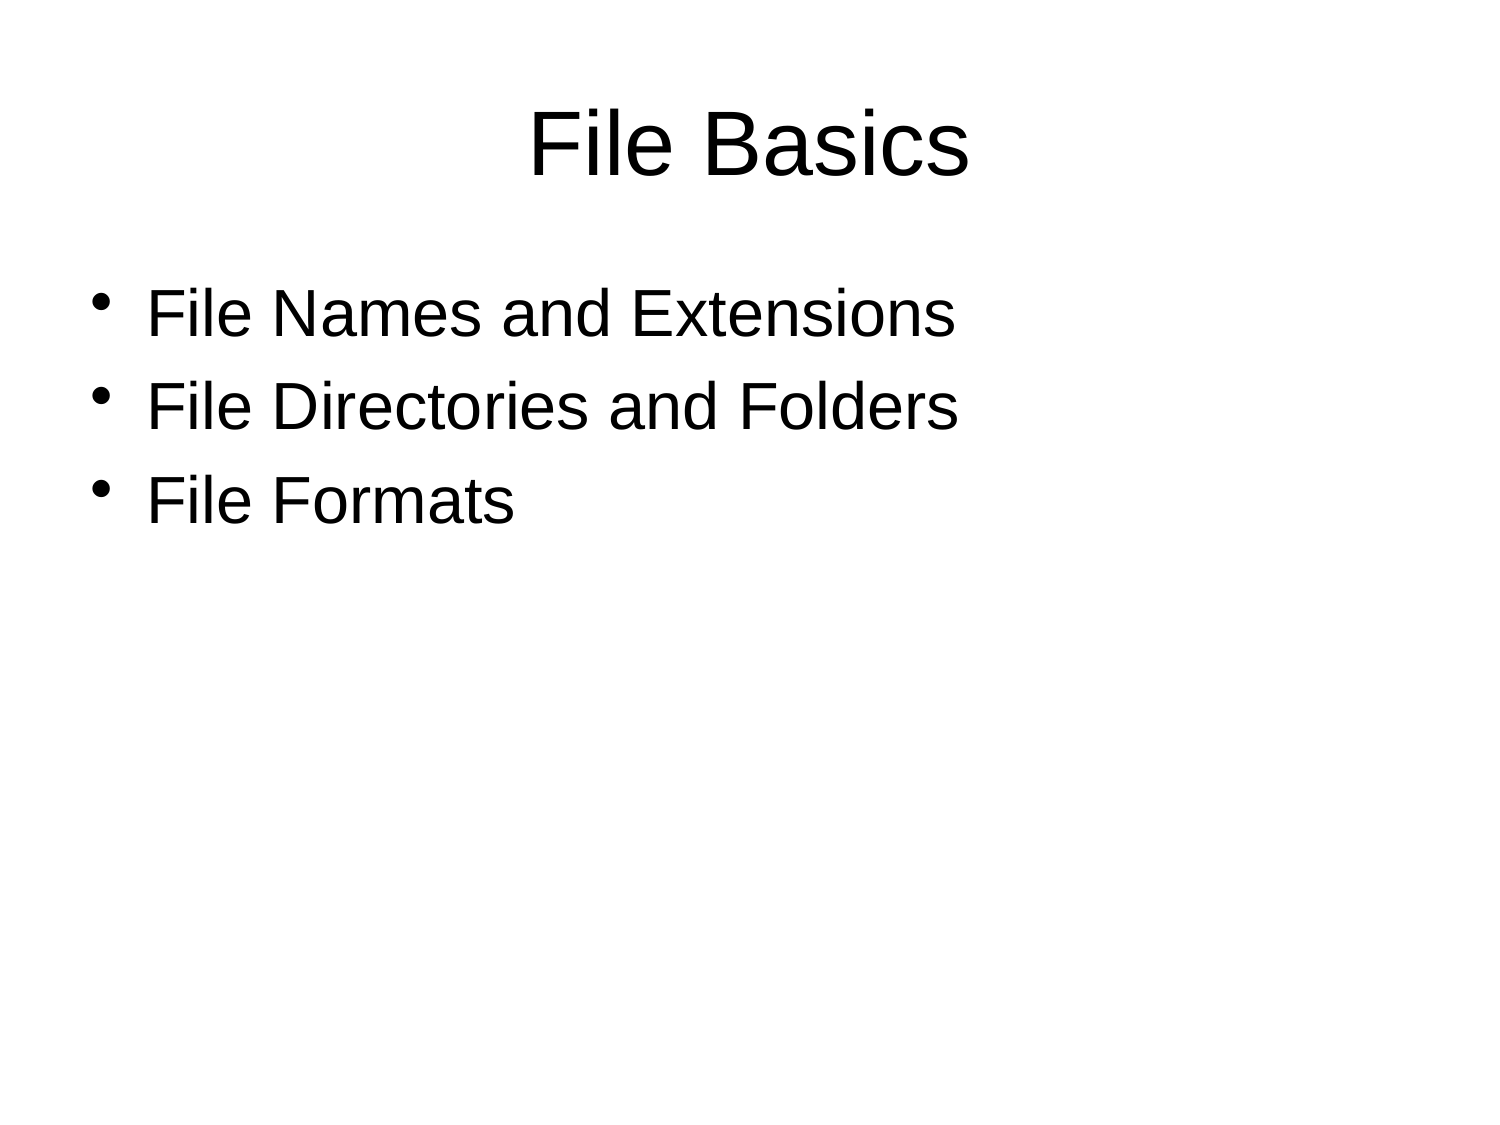

File Basics
File Names and Extensions
File Directories and Folders
File Formats
Chapter 4: Operating Systems and File Management
21